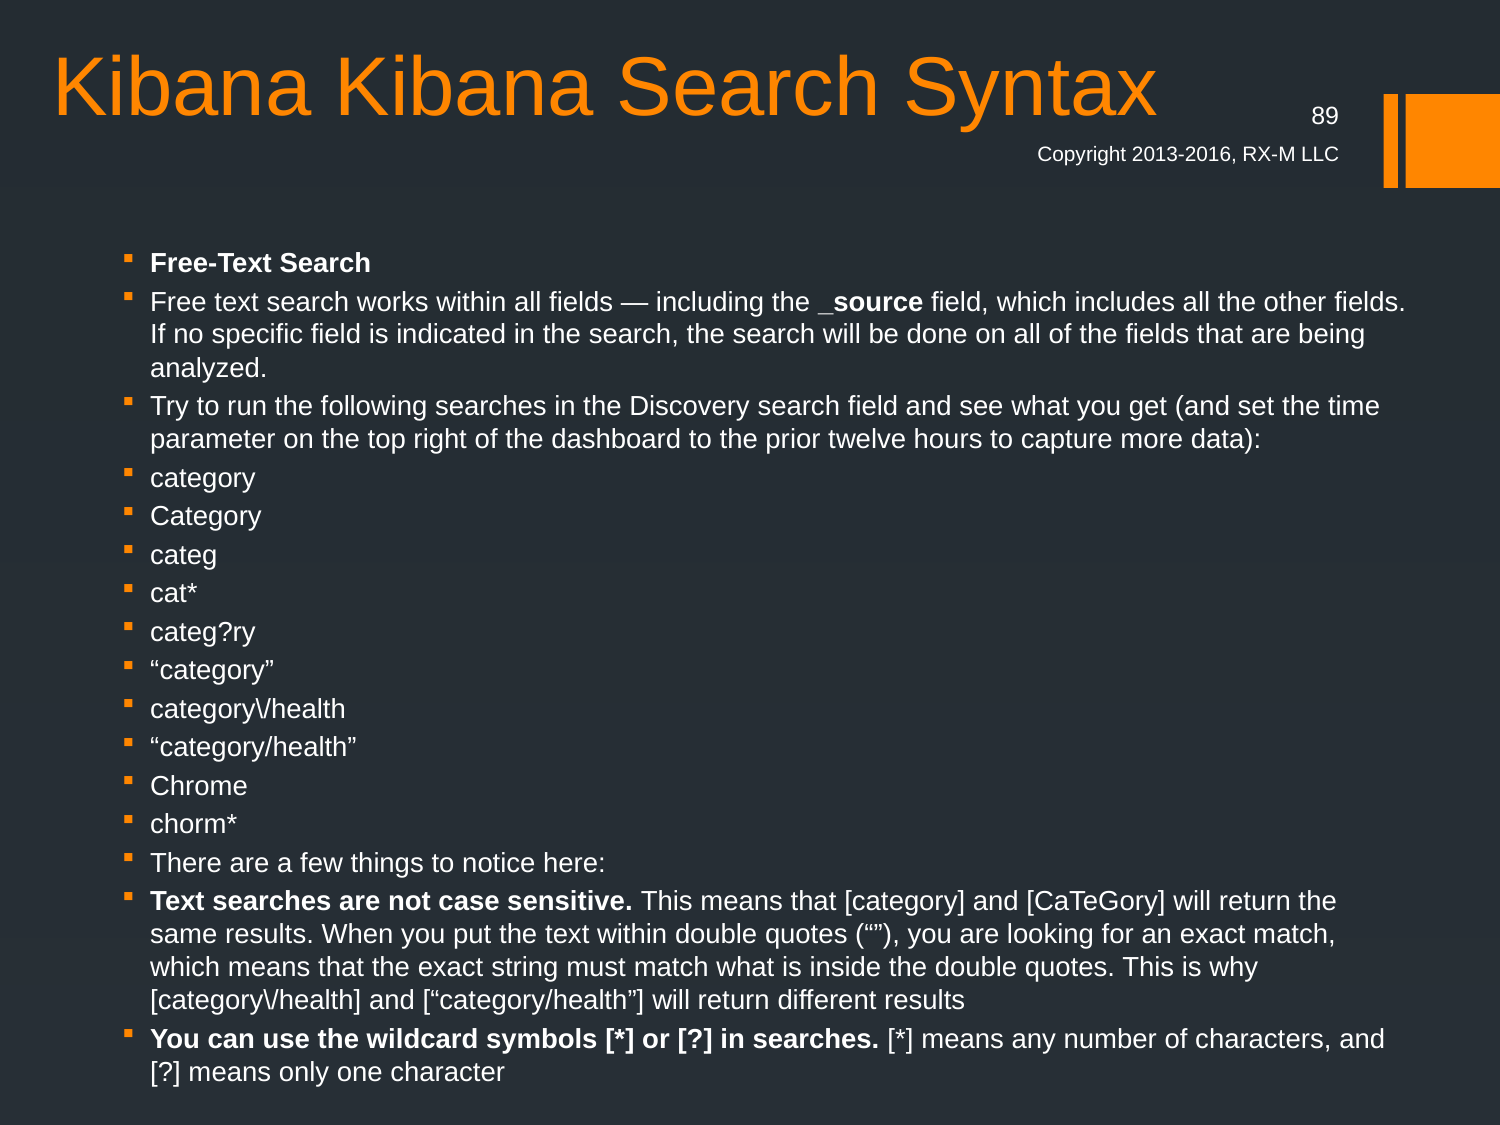

# Kibana Kibana Search Syntax
89
Copyright 2013-2016, RX-M LLC
Free-Text Search
Free text search works within all fields — including the _source field, which includes all the other fields. If no specific field is indicated in the search, the search will be done on all of the fields that are being analyzed.
Try to run the following searches in the Discovery search field and see what you get (and set the time parameter on the top right of the dashboard to the prior twelve hours to capture more data):
category
Category
categ
cat*
categ?ry
“category”
category\/health
“category/health”
Chrome
chorm*
There are a few things to notice here:
Text searches are not case sensitive. This means that [category] and [CaTeGory] will return the same results. When you put the text within double quotes (“”), you are looking for an exact match, which means that the exact string must match what is inside the double quotes. This is why [category\/health] and [“category/health”] will return different results
You can use the wildcard symbols [*] or [?] in searches. [*] means any number of characters, and [?] means only one character